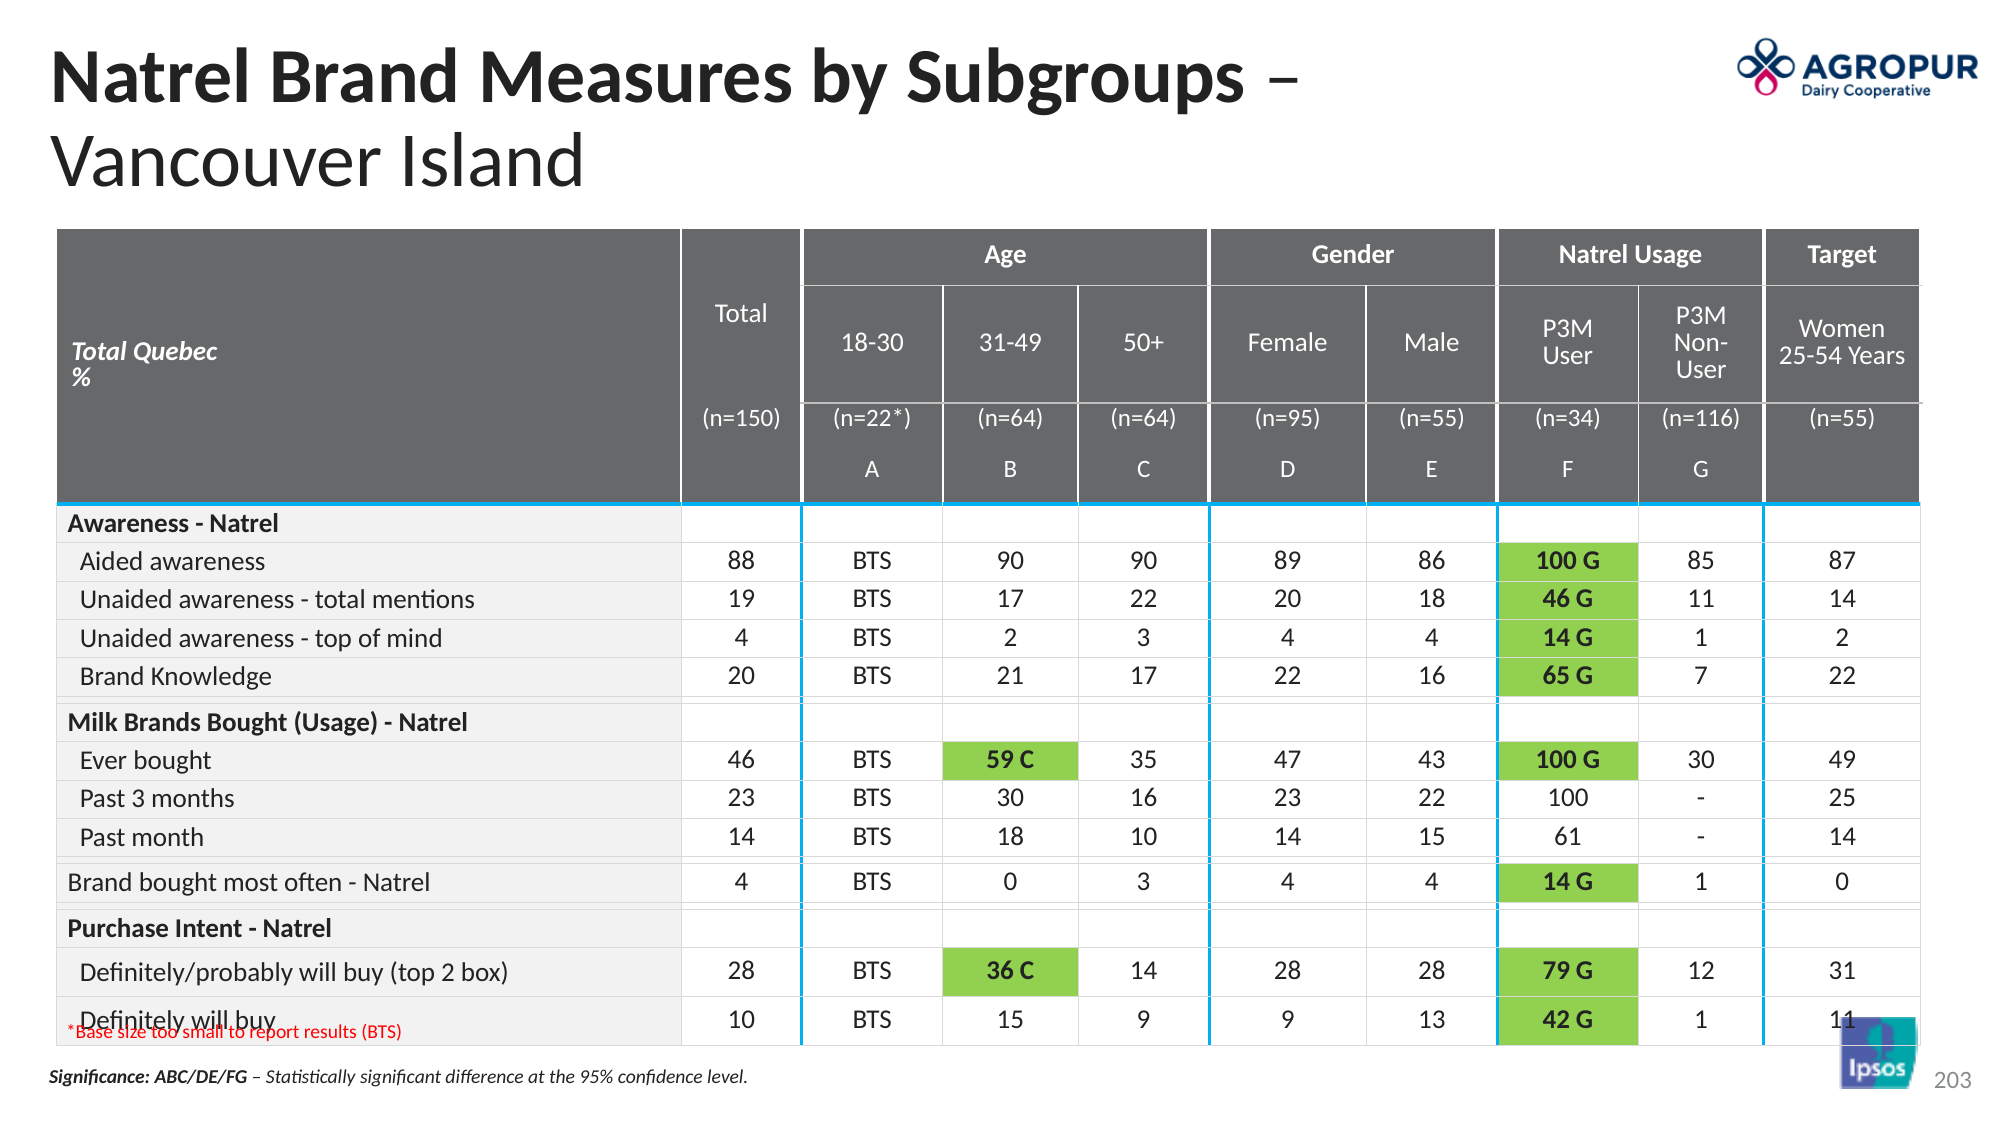

# Natrel Brand Measures by Subgroups – Vancouver Island
| Total Quebec % | Total | Age |  |  | Gender |  | Natrel Usage |  | Target |
| --- | --- | --- | --- | --- | --- | --- | --- | --- | --- |
|  |  | 18-30 | 31-49 | 50+ | Female | Male | P3M User | P3M Non-User | Women 25-54 Years |
|  | (n=150) | (n=22\*) | (n=64) | (n=64) | (n=95) | (n=55) | (n=34) | (n=116) | (n=55) |
|  |  | A | B | C | D | E | F | G |  |
| Awareness - Natrel |  |  |  |  |  |  |  |  |  |
| Aided awareness | 88 | BTS | 90 | 90 | 89 | 86 | 100 G | 85 | 87 |
| Unaided awareness - total mentions | 19 | BTS | 17 | 22 | 20 | 18 | 46 G | 11 | 14 |
| Unaided awareness - top of mind | 4 | BTS | 2 | 3 | 4 | 4 | 14 G | 1 | 2 |
| Brand Knowledge | 20 | BTS | 21 | 17 | 22 | 16 | 65 G | 7 | 22 |
|  |  |  |  |  |  |  |  |  |  |
| Milk Brands Bought (Usage) - Natrel |  |  |  |  |  |  |  |  |  |
| Ever bought | 46 | BTS | 59 C | 35 | 47 | 43 | 100 G | 30 | 49 |
| Past 3 months | 23 | BTS | 30 | 16 | 23 | 22 | 100 | - | 25 |
| Past month | 14 | BTS | 18 | 10 | 14 | 15 | 61 | - | 14 |
|  |  |  |  |  |  |  |  |  |  |
| Brand bought most often - Natrel | 4 | BTS | 0 | 3 | 4 | 4 | 14 G | 1 | 0 |
|  |  |  |  |  |  |  |  |  |  |
| Purchase Intent - Natrel |  |  |  |  |  |  |  |  |  |
| Definitely/probably will buy (top 2 box) | 28 | BTS | 36 C | 14 | 28 | 28 | 79 G | 12 | 31 |
| Definitely will buy | 10 | BTS | 15 | 9 | 9 | 13 | 42 G | 1 | 11 |
*Base size too small to report results (BTS)
Significance: ABC/DE/FG – Statistically significant difference at the 95% confidence level.